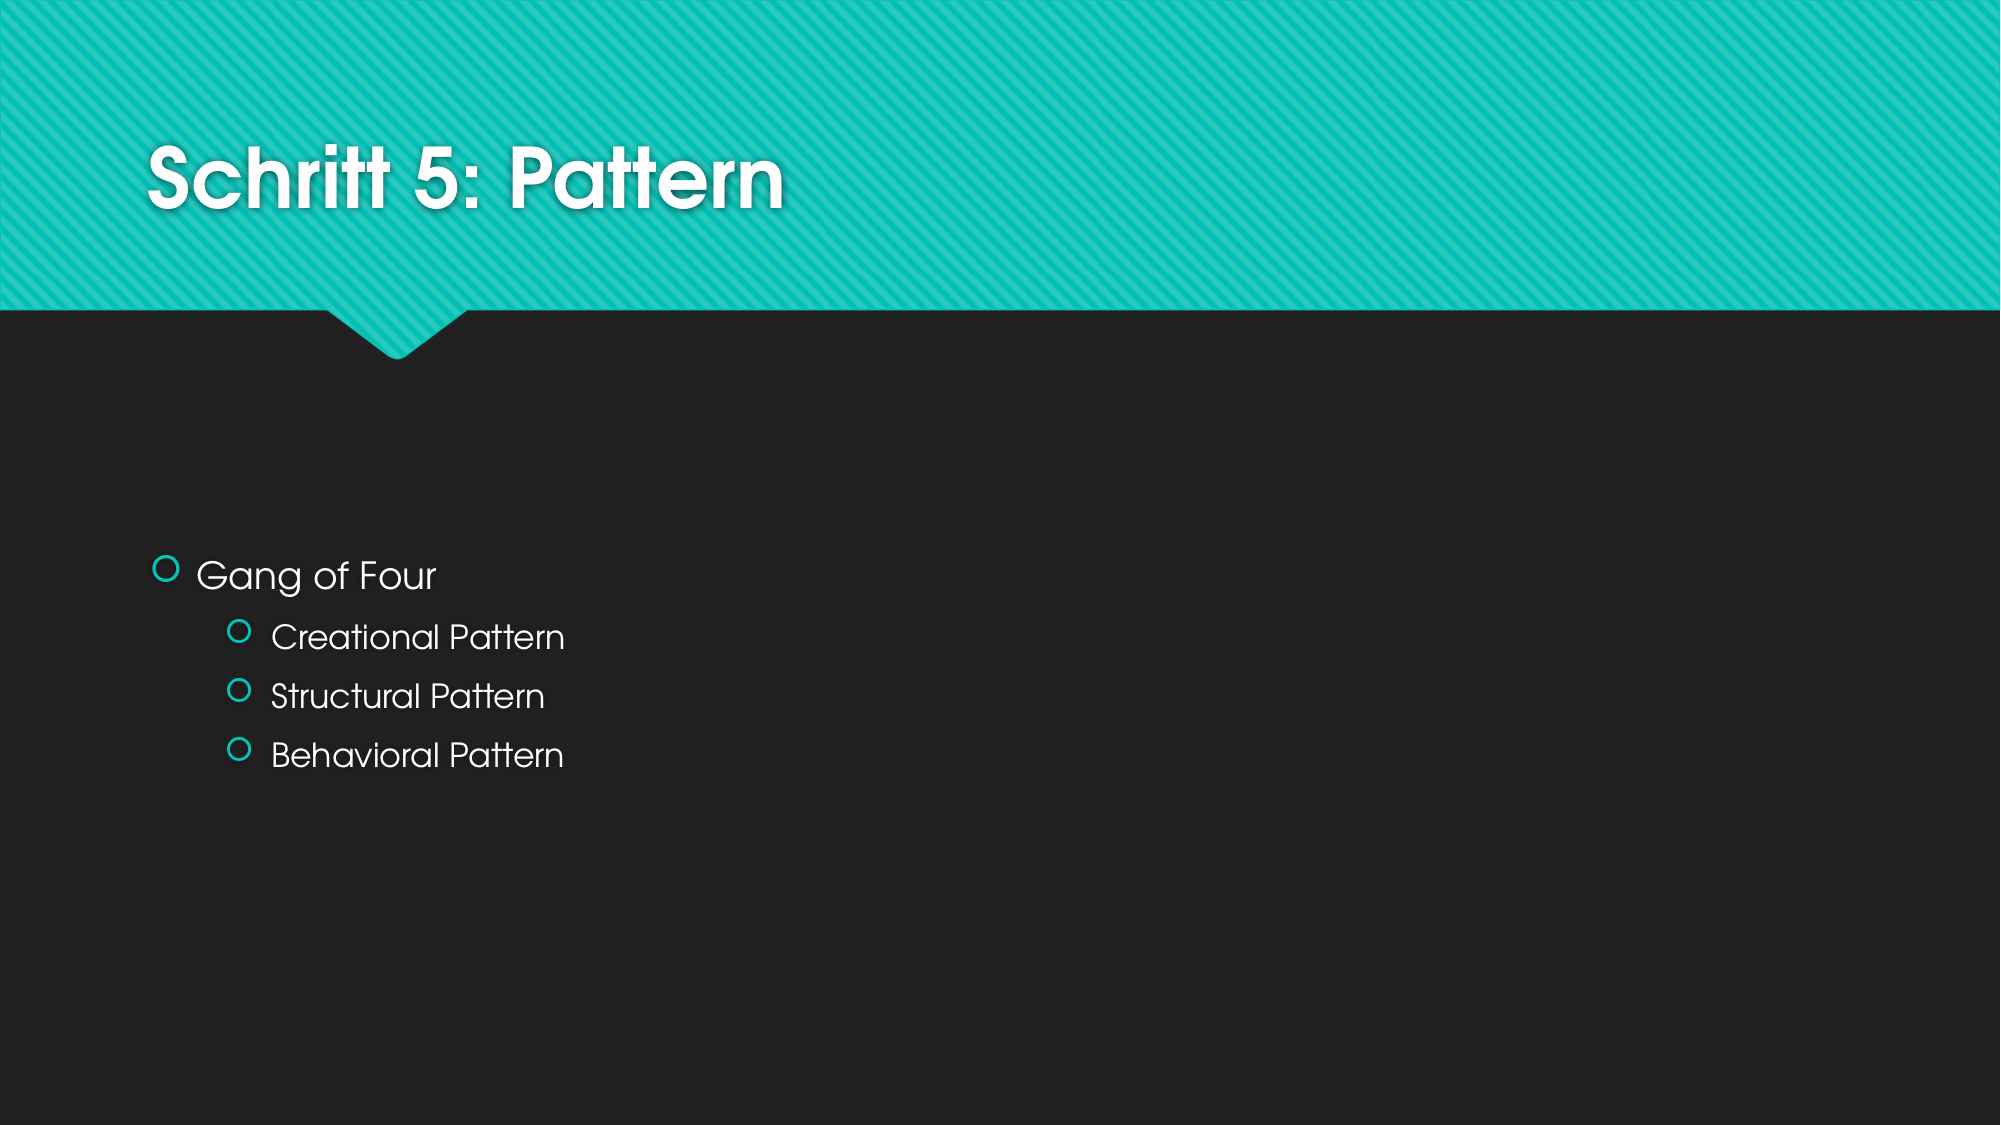

# Schritt 5: Pattern
Gang of Four
Creational Pattern
Structural Pattern
Behavioral Pattern